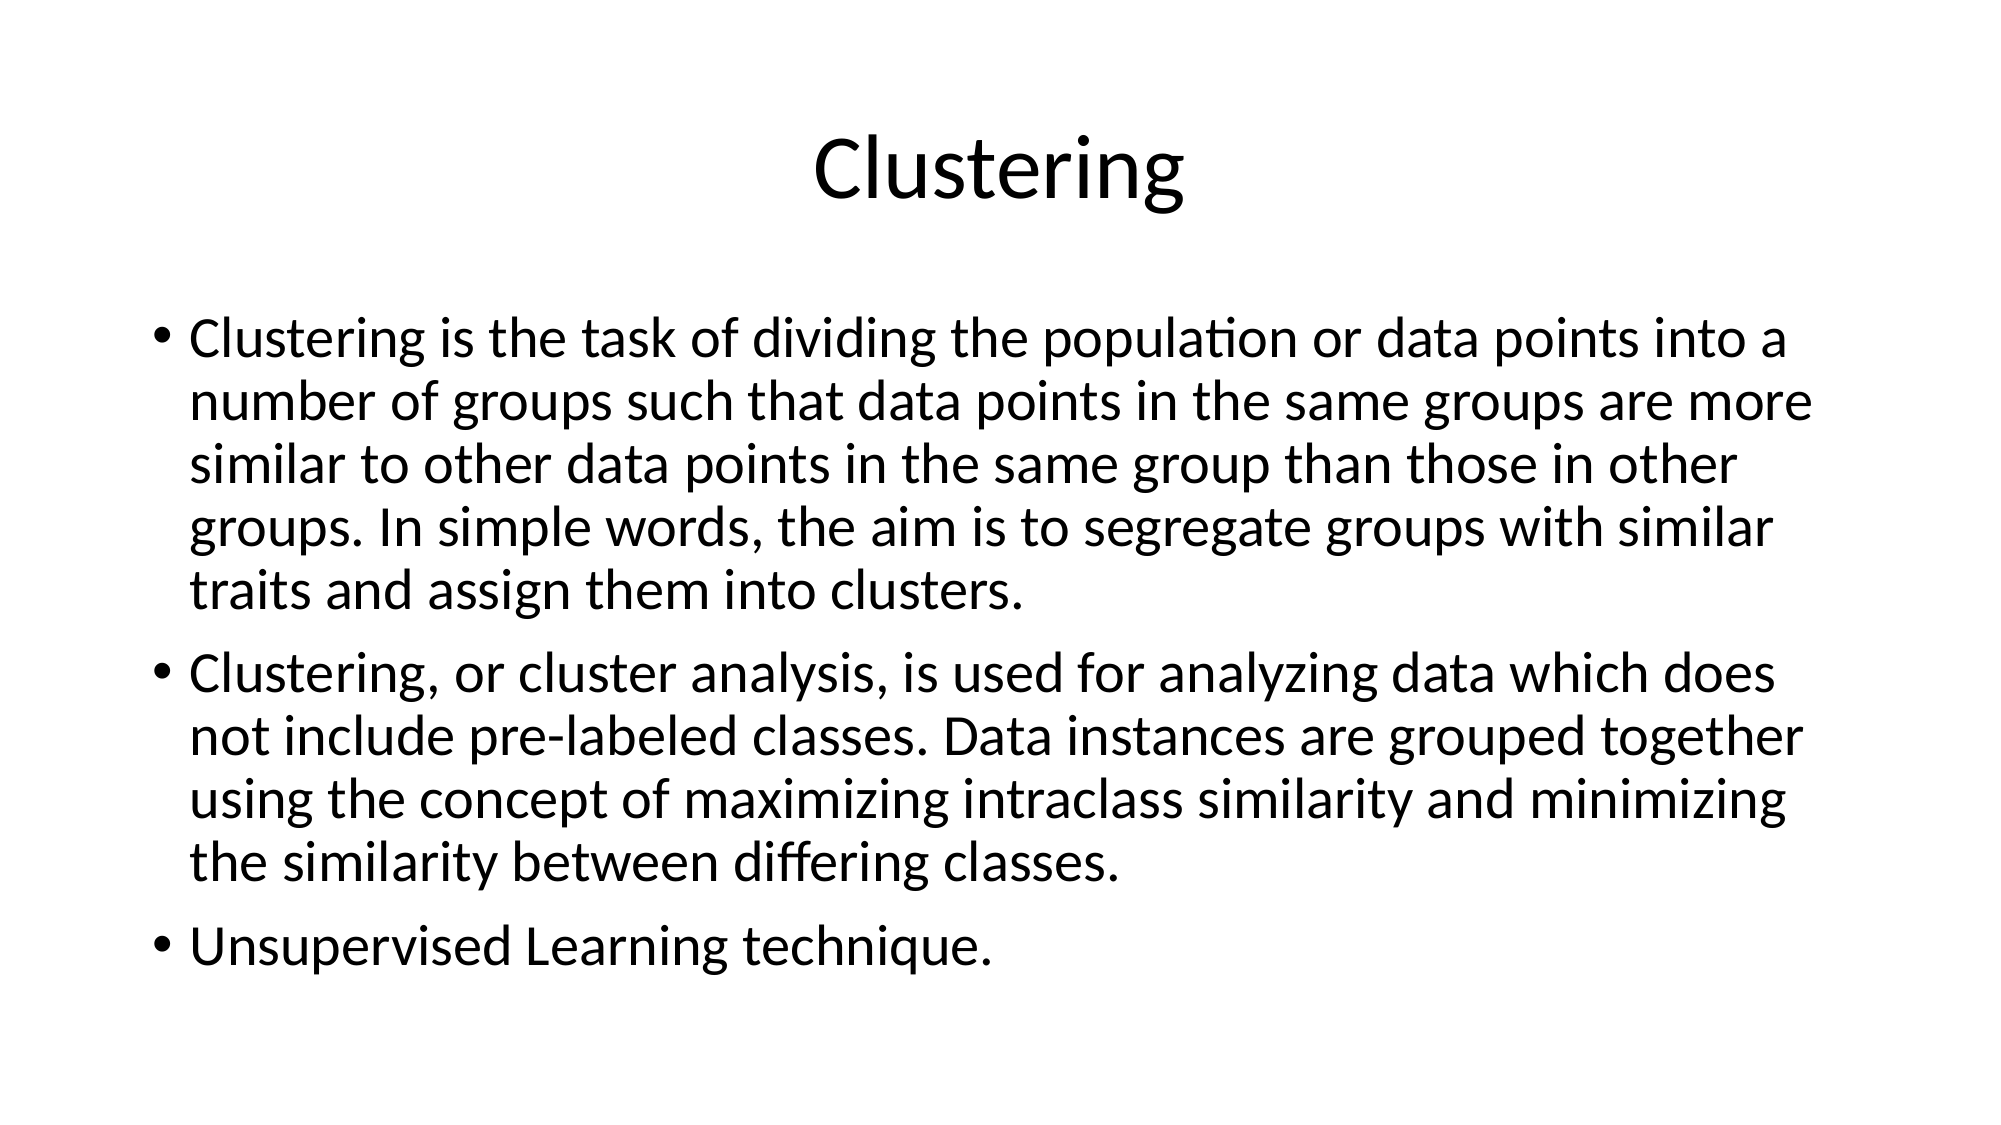

# Clustering
Clustering is the task of dividing the population or data points into a number of groups such that data points in the same groups are more similar to other data points in the same group than those in other groups. In simple words, the aim is to segregate groups with similar traits and assign them into clusters.
Clustering, or cluster analysis, is used for analyzing data which does not include pre-labeled classes. Data instances are grouped together using the concept of maximizing intraclass similarity and minimizing the similarity between differing classes.
Unsupervised Learning technique.